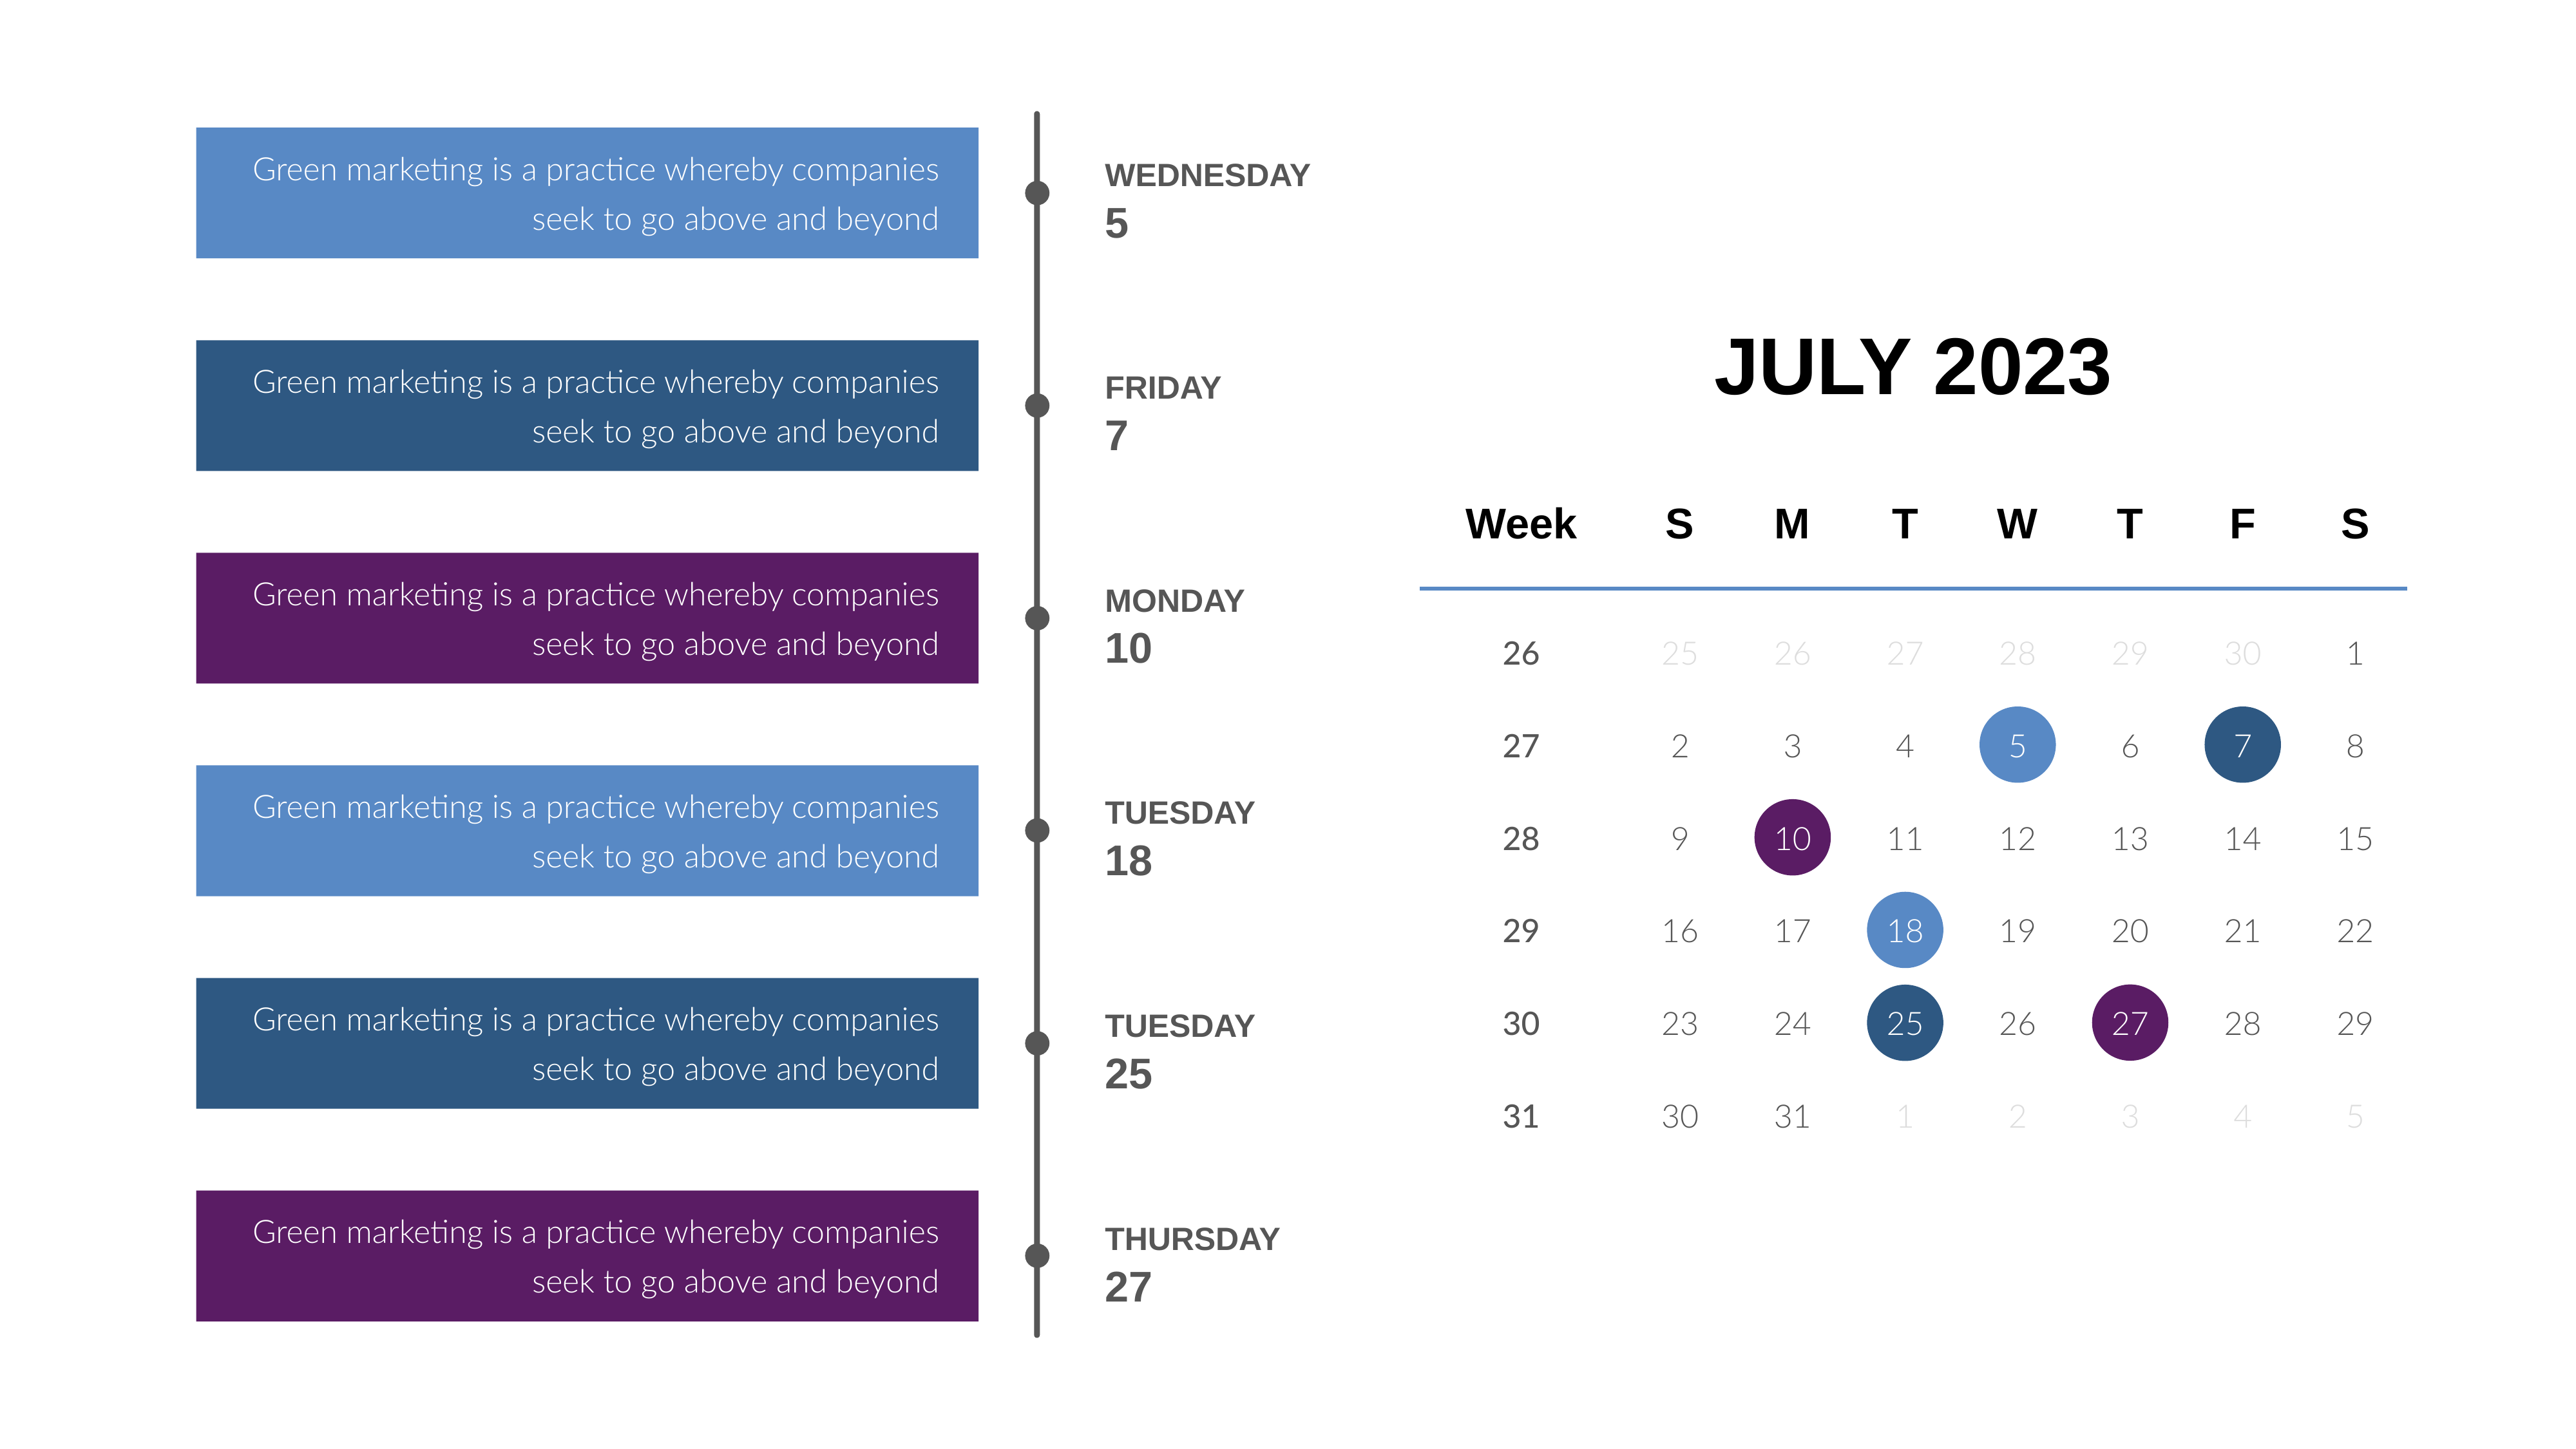

WEDNESDAY
5
Green marketing is a practice whereby companies seek to go above and beyond

JULY 2023

FRIDAY
7
Green marketing is a practice whereby companies seek to go above and beyond

Week
S
M
T
W
T
F
S
26
25
26
27
28
29
30
1

27
2
3
4
5
6
7
8

28
9
10
11
12
13
14
15

29
16
17
18
19
20
21
22

30
23
24
25
26
27
28
29
31
30
31
1
2
3
4
5

MONDAY
10
Green marketing is a practice whereby companies seek to go above and beyond

TUESDAY
18
Green marketing is a practice whereby companies seek to go above and beyond

TUESDAY
25
Green marketing is a practice whereby companies seek to go above and beyond

THURSDAY
27
Green marketing is a practice whereby companies seek to go above and beyond